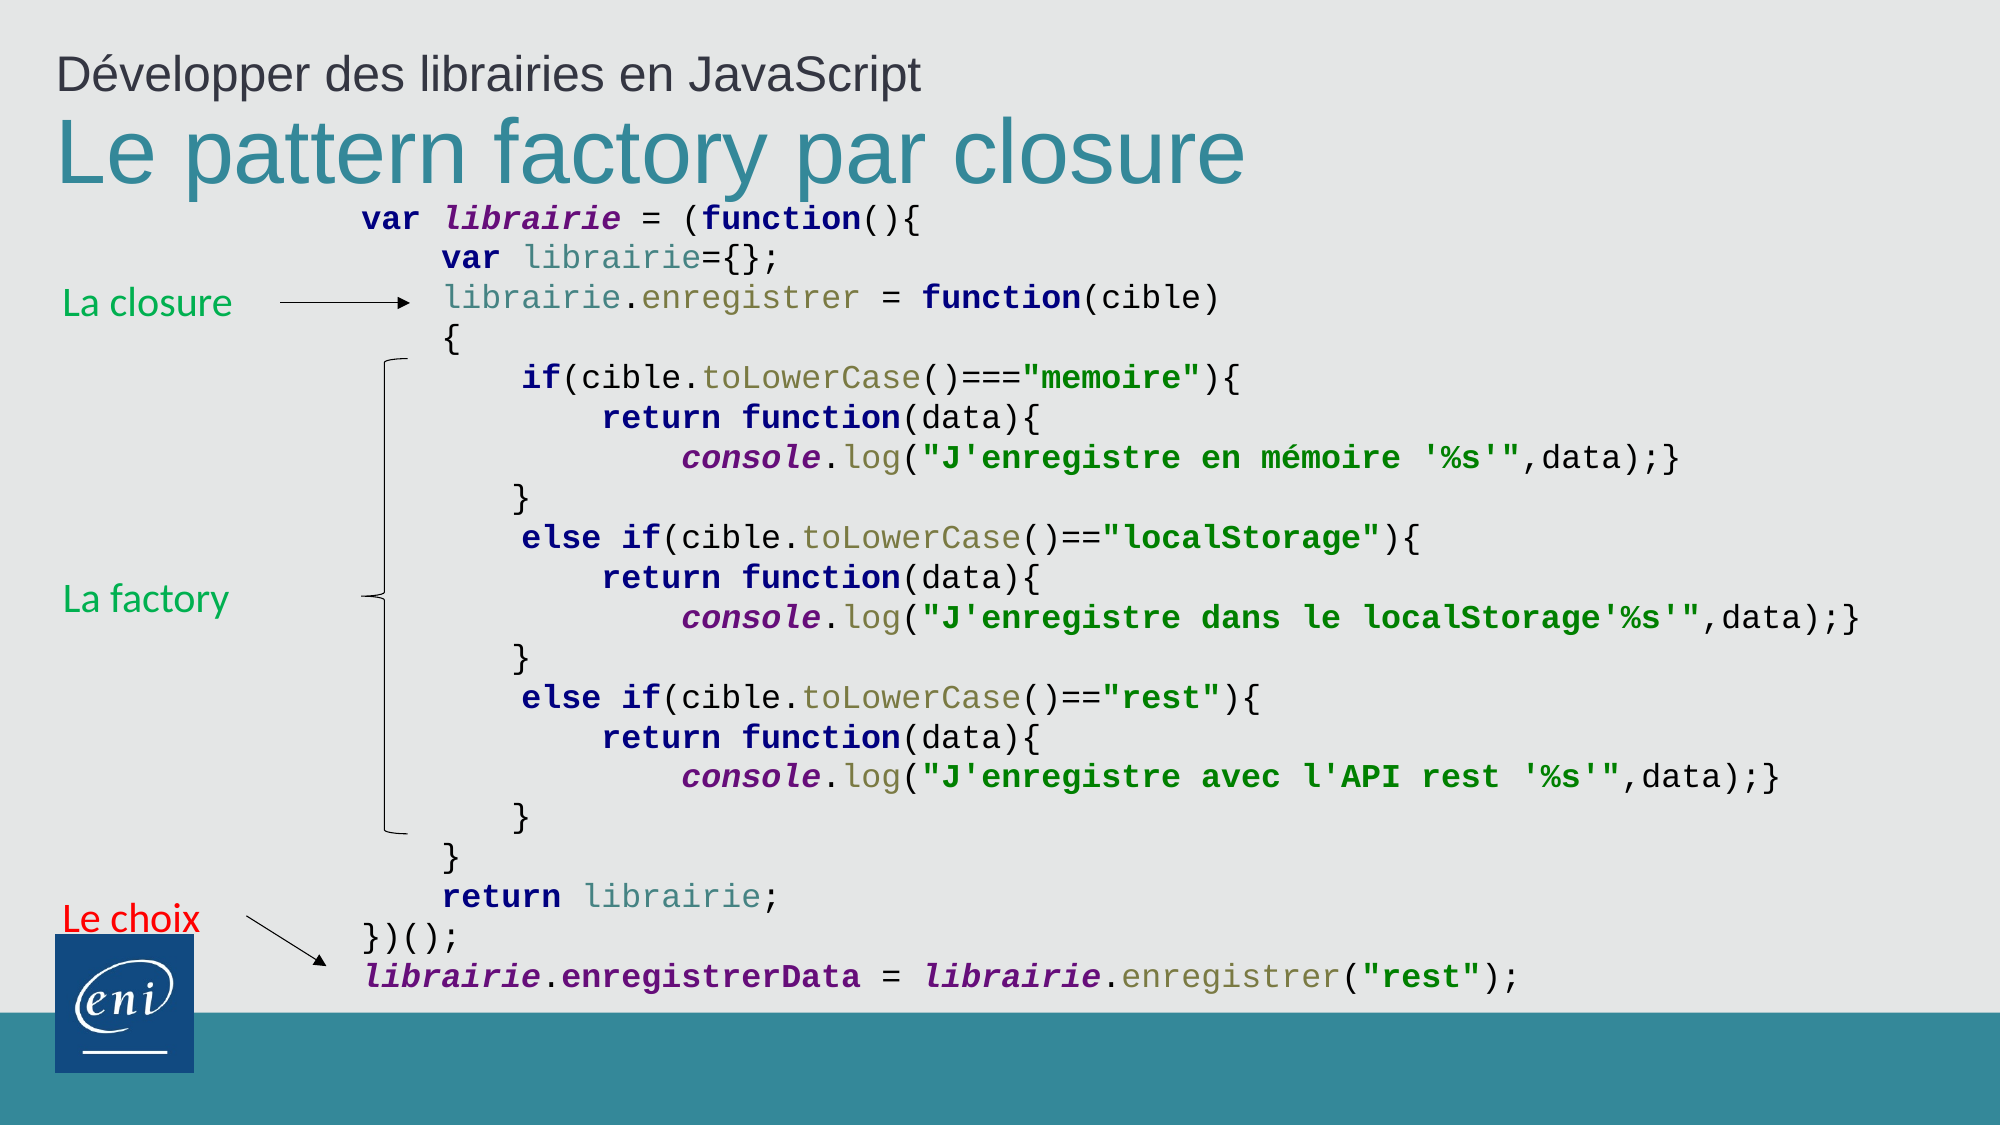

Développer des librairies en JavaScript
# Le pattern factory par closure
var librairie = (function(){
    var librairie={};
    librairie.enregistrer = function(cible)
    {
        if(cible.toLowerCase()==="memoire"){
            return function(data){
                console.log("J'enregistre en mémoire '%s'",data);}
	}
        else if(cible.toLowerCase()=="localStorage"){
            return function(data){
                console.log("J'enregistre dans le localStorage'%s'",data);}
	}
        else if(cible.toLowerCase()=="rest"){
            return function(data){
                console.log("J'enregistre avec l'API rest '%s'",data);}
	}
    }
    return librairie;
})();
librairie.enregistrerData = librairie.enregistrer("rest");
La closure

La factory
Le choix